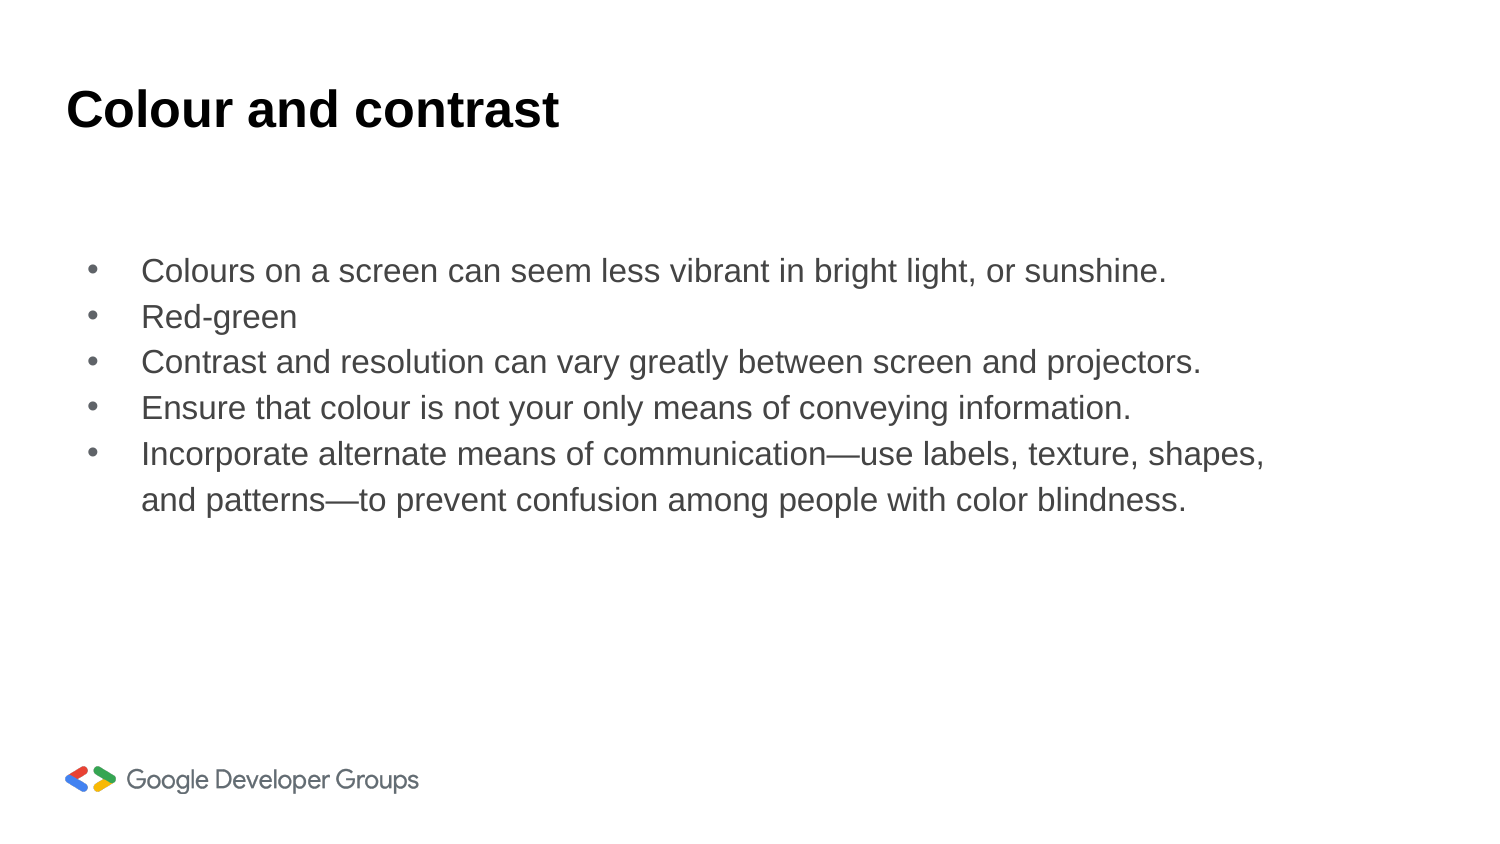

# Colour and contrast
Colours on a screen can seem less vibrant in bright light, or sunshine.
Red-green
Contrast and resolution can vary greatly between screen and projectors.
Ensure that colour is not your only means of conveying information.
Incorporate alternate means of communication—use labels, texture, shapes, and patterns—to prevent confusion among people with color blindness.